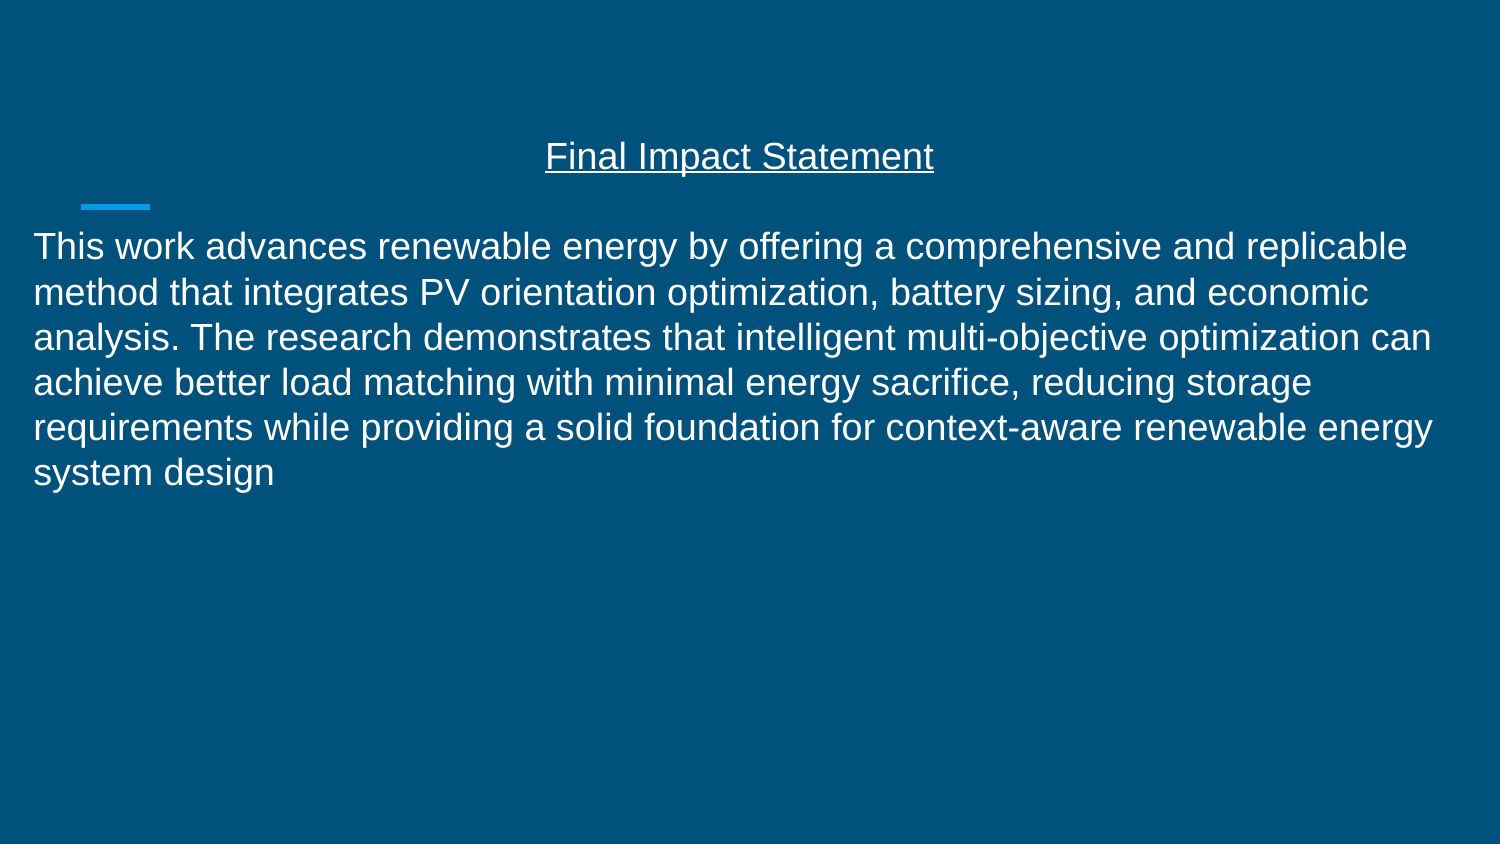

# Final Impact Statement
This work advances renewable energy by offering a comprehensive and replicable method that integrates PV orientation optimization, battery sizing, and economic analysis. The research demonstrates that intelligent multi-objective optimization can achieve better load matching with minimal energy sacrifice, reducing storage requirements while providing a solid foundation for context-aware renewable energy system design